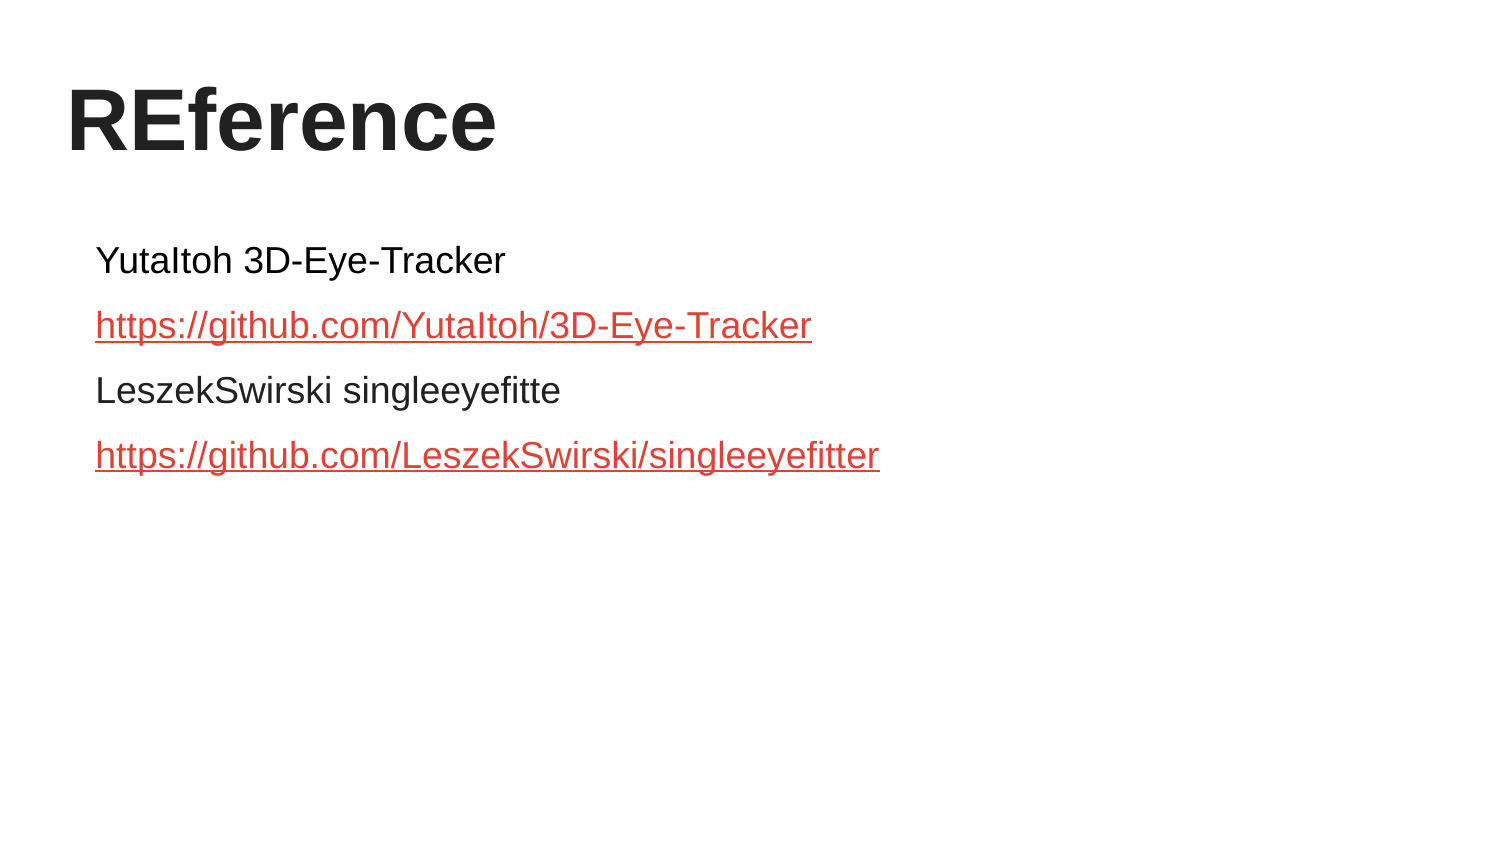

# REference
YutaItoh 3D-Eye-Tracker
https://github.com/YutaItoh/3D-Eye-Tracker
LeszekSwirski singleeyefitte
https://github.com/LeszekSwirski/singleeyefitter